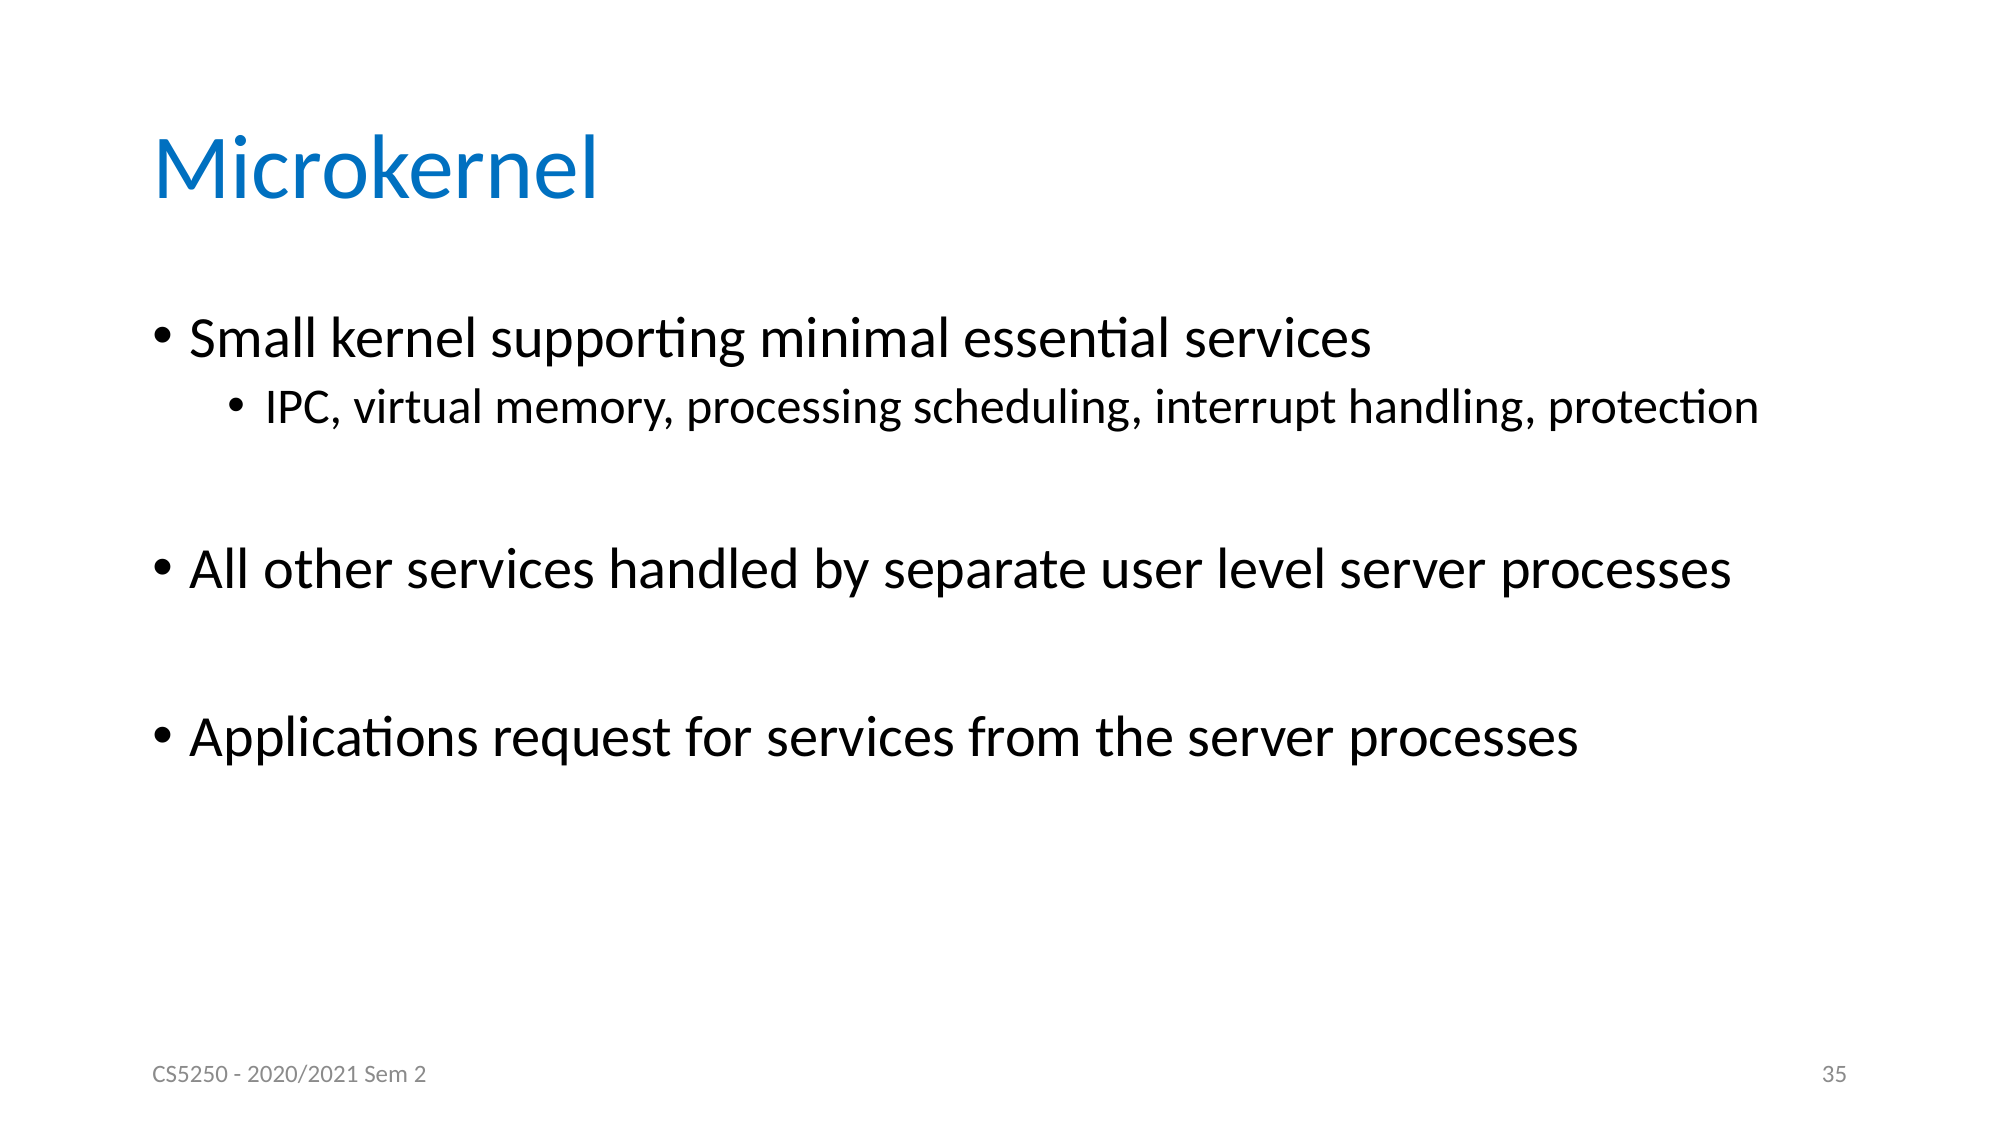

# Microkernel
Small kernel supporting minimal essential services
IPC, virtual memory, processing scheduling, interrupt handling, protection

All other services handled by separate user level server processes

Applications request for services from the server processes
CS5250 - 2020/2021 Sem 2
35